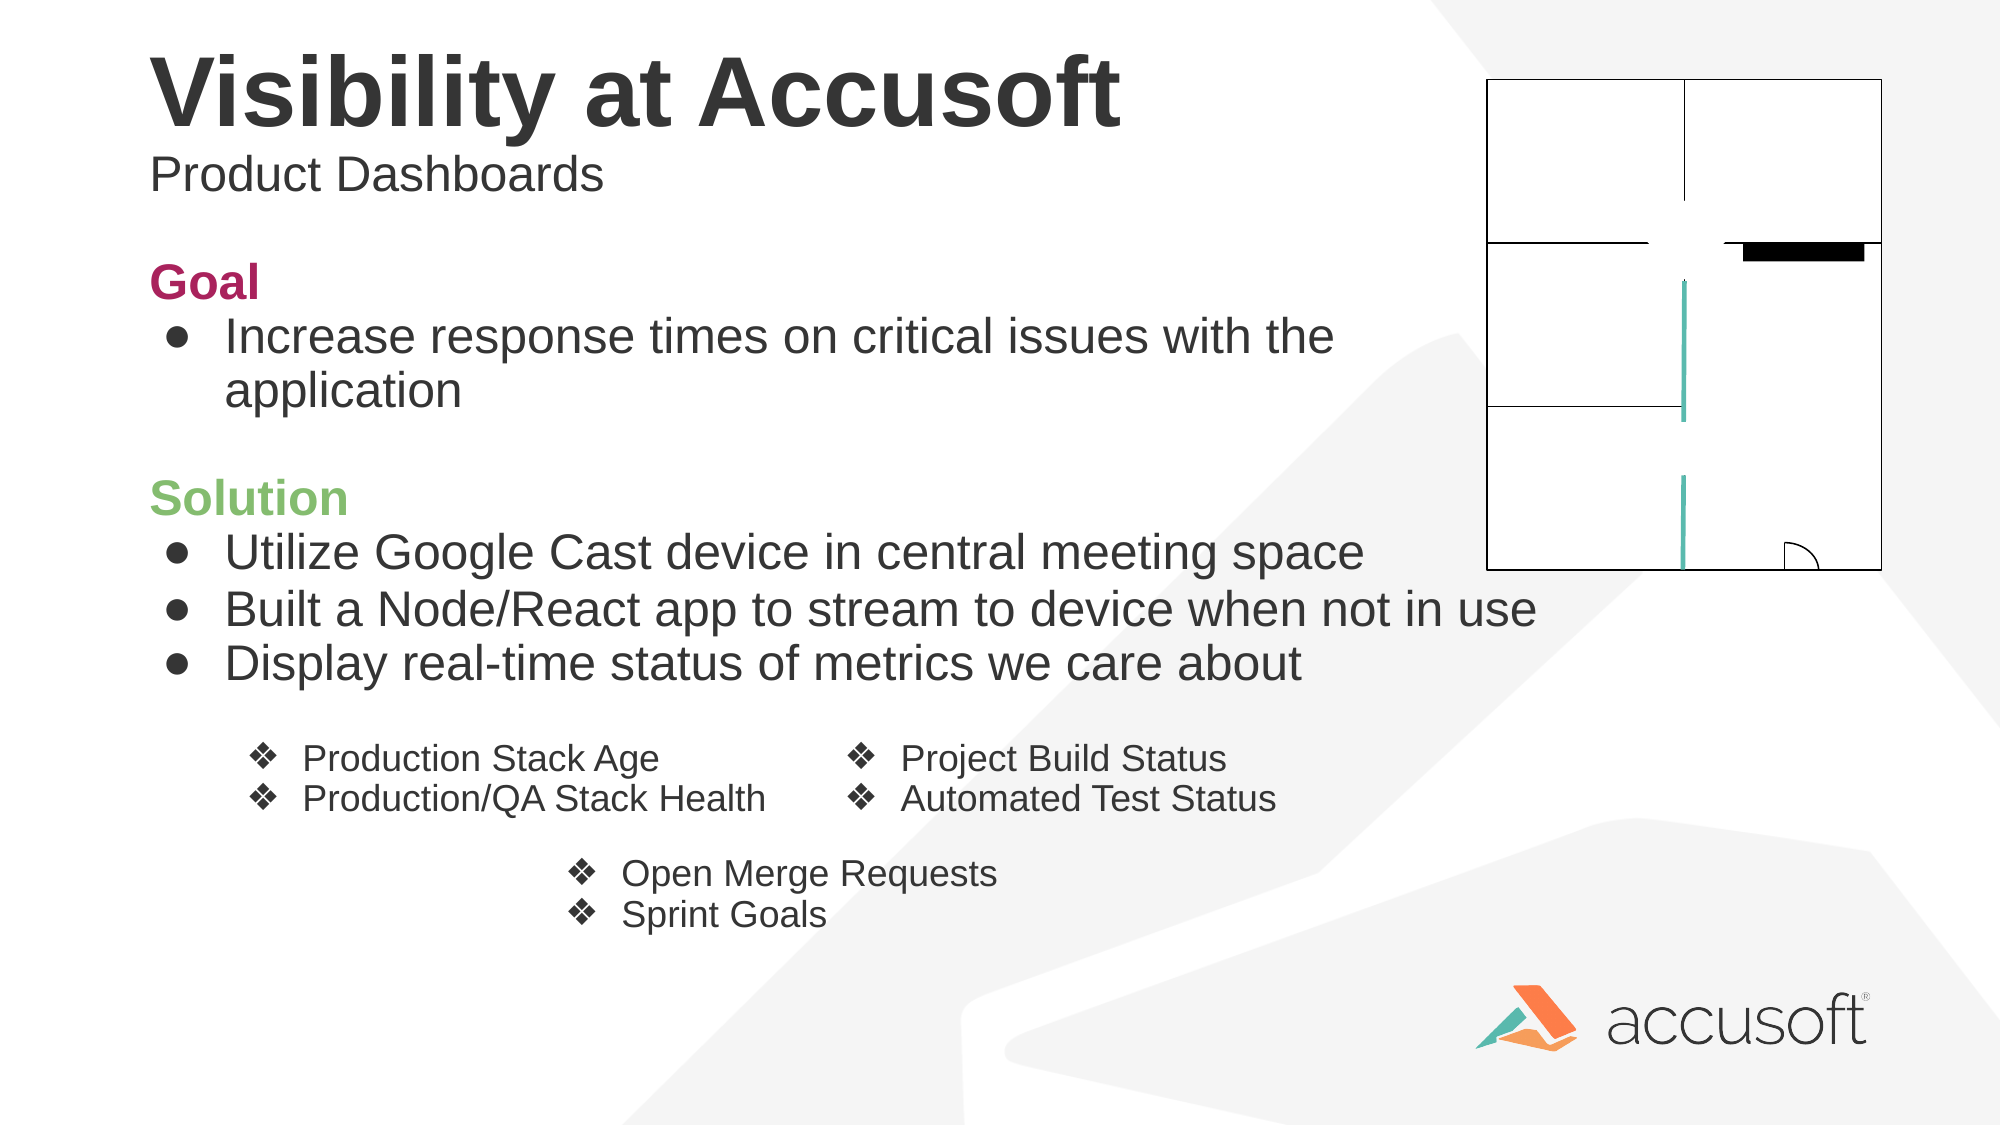

# Visibility at Accusoft
Product Dashboards

Goal
Increase response times on critical issues with the
application

Solution
Utilize Google Cast device in central meeting space

Built a Node/React app to stream to device when not in use
Display real-time status of metrics we care about
Production Stack Age
Production/QA Stack Health
Project Build Status
Automated Test Status
Open Merge Requests
Sprint Goals